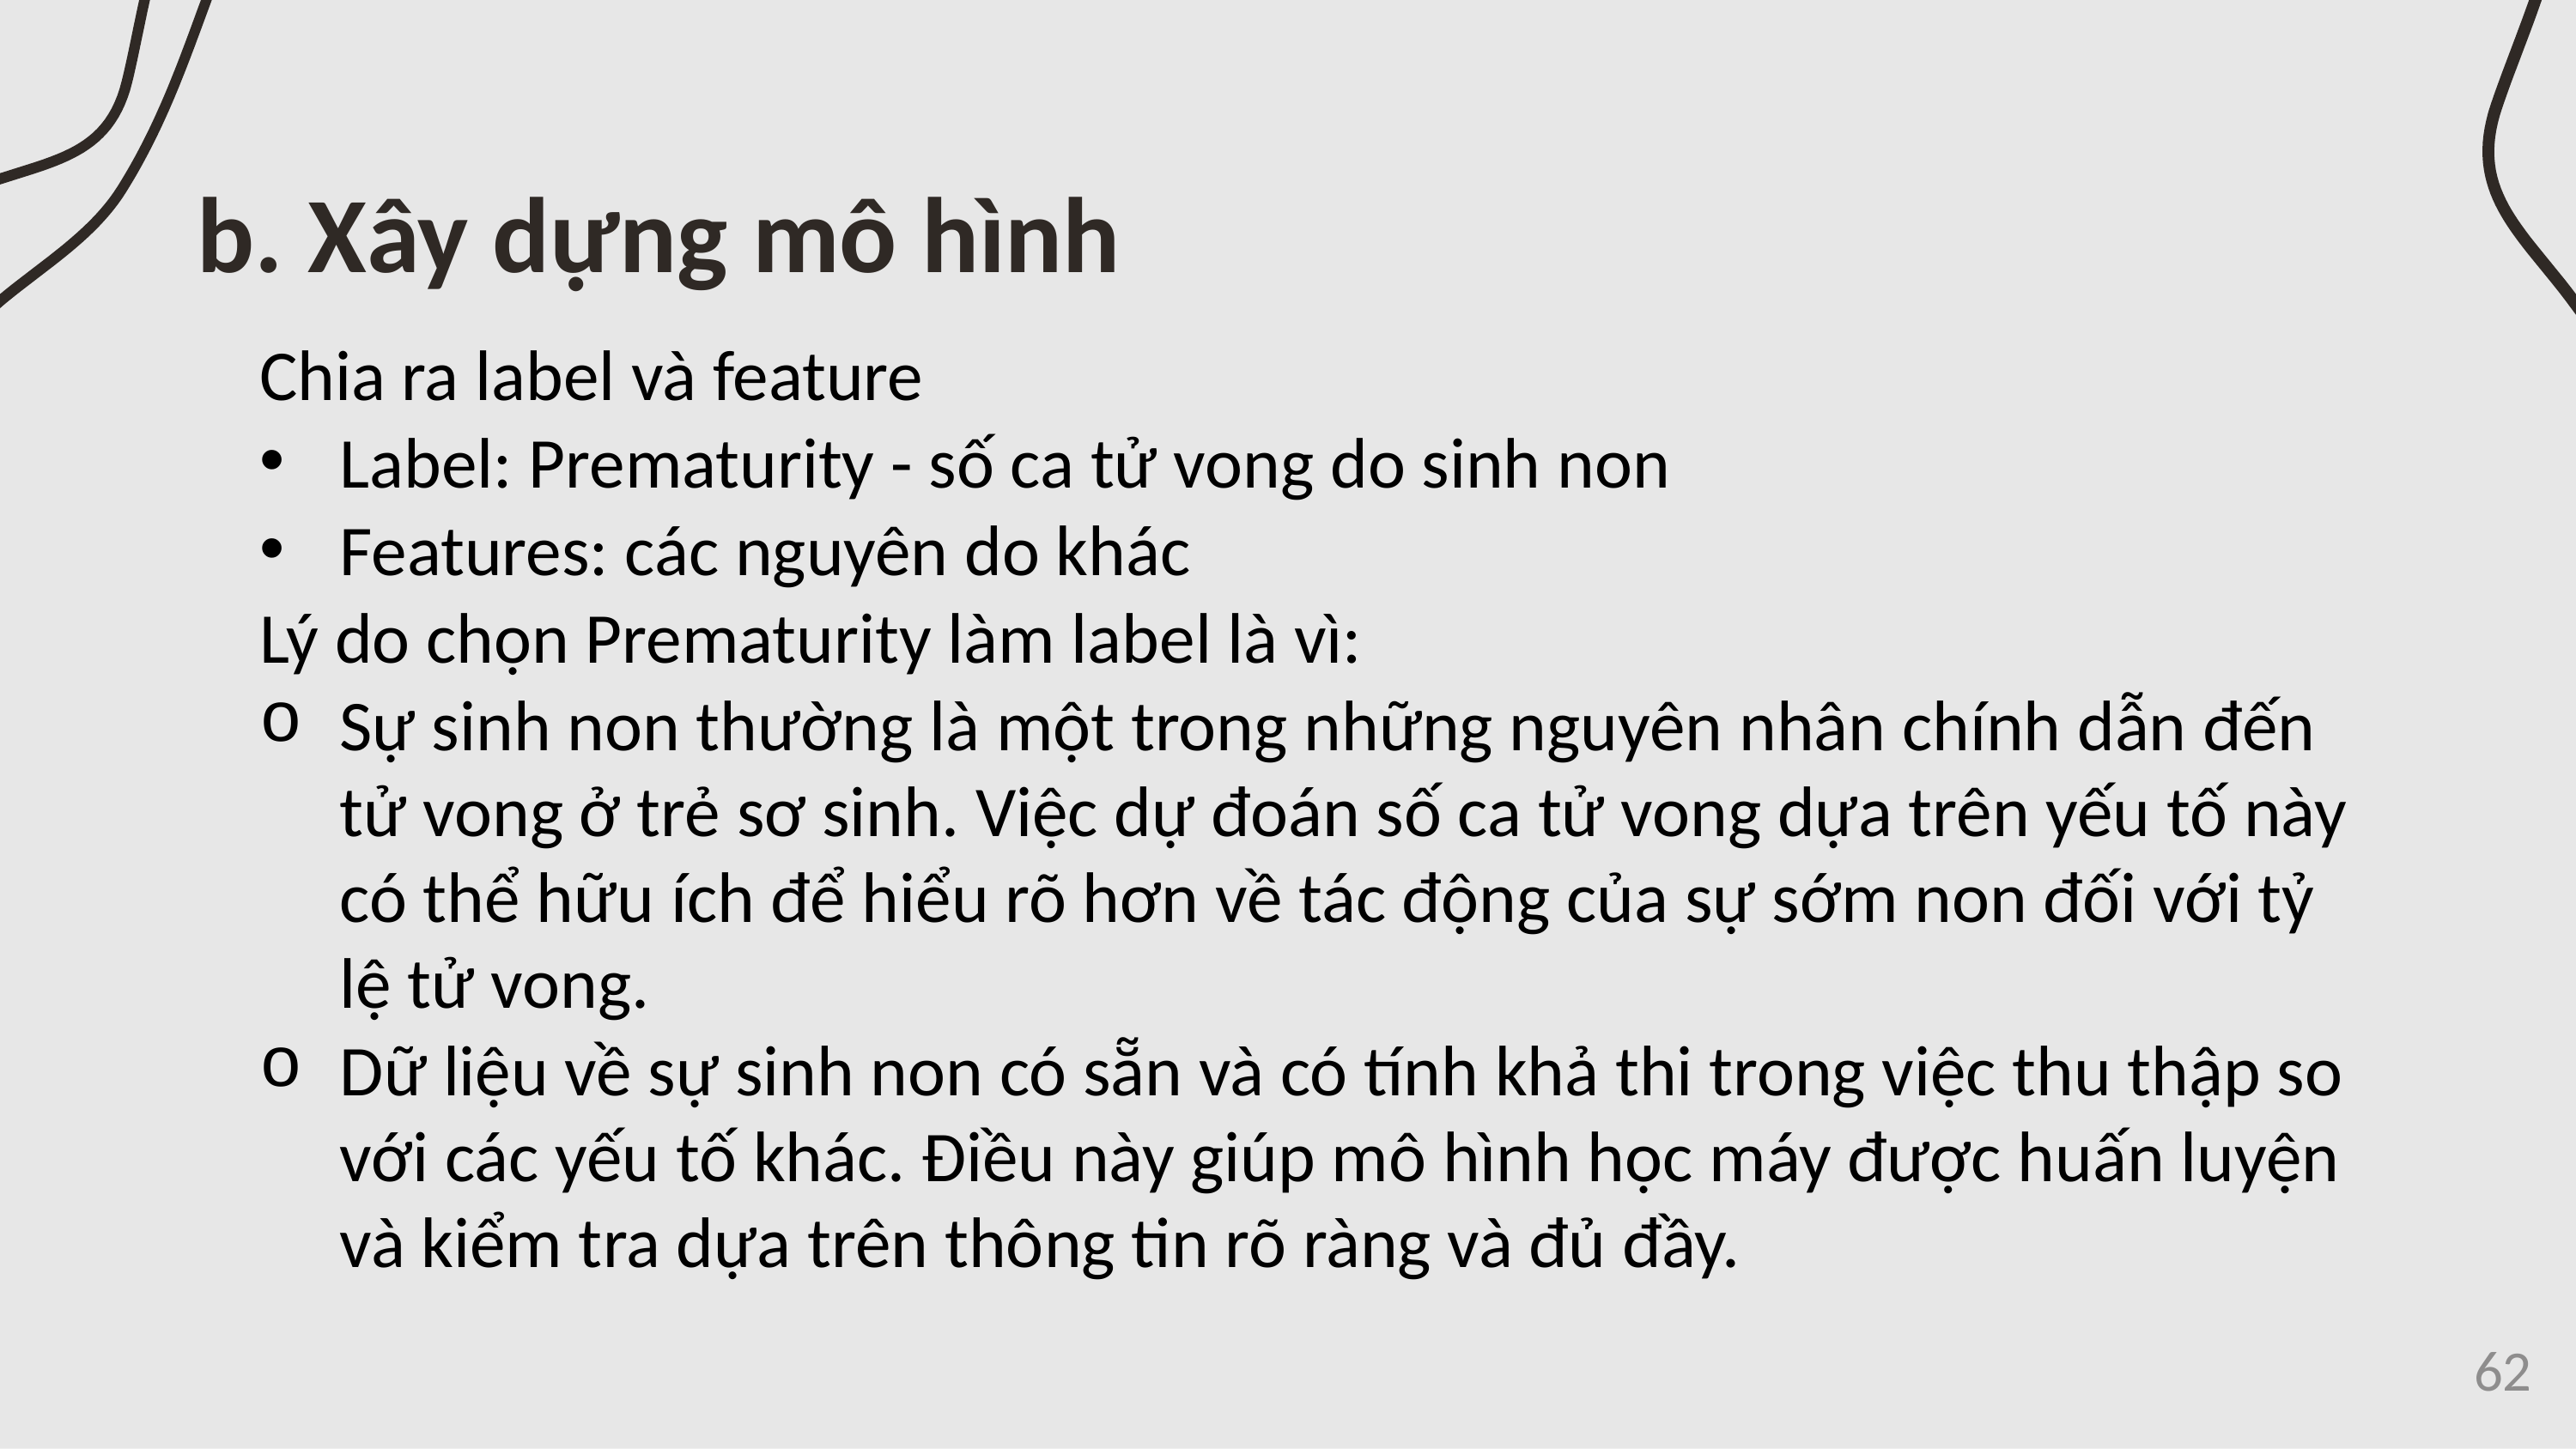

# b. Xây dựng mô hình
Chia ra label và feature
Label: Prematurity - số ca tử vong do sinh non
Features: các nguyên do khác
Lý do chọn Prematurity làm label là vì:
Sự sinh non thường là một trong những nguyên nhân chính dẫn đến tử vong ở trẻ sơ sinh. Việc dự đoán số ca tử vong dựa trên yếu tố này có thể hữu ích để hiểu rõ hơn về tác động của sự sớm non đối với tỷ lệ tử vong.
Dữ liệu về sự sinh non có sẵn và có tính khả thi trong việc thu thập so với các yếu tố khác. Điều này giúp mô hình học máy được huấn luyện và kiểm tra dựa trên thông tin rõ ràng và đủ đầy.
62